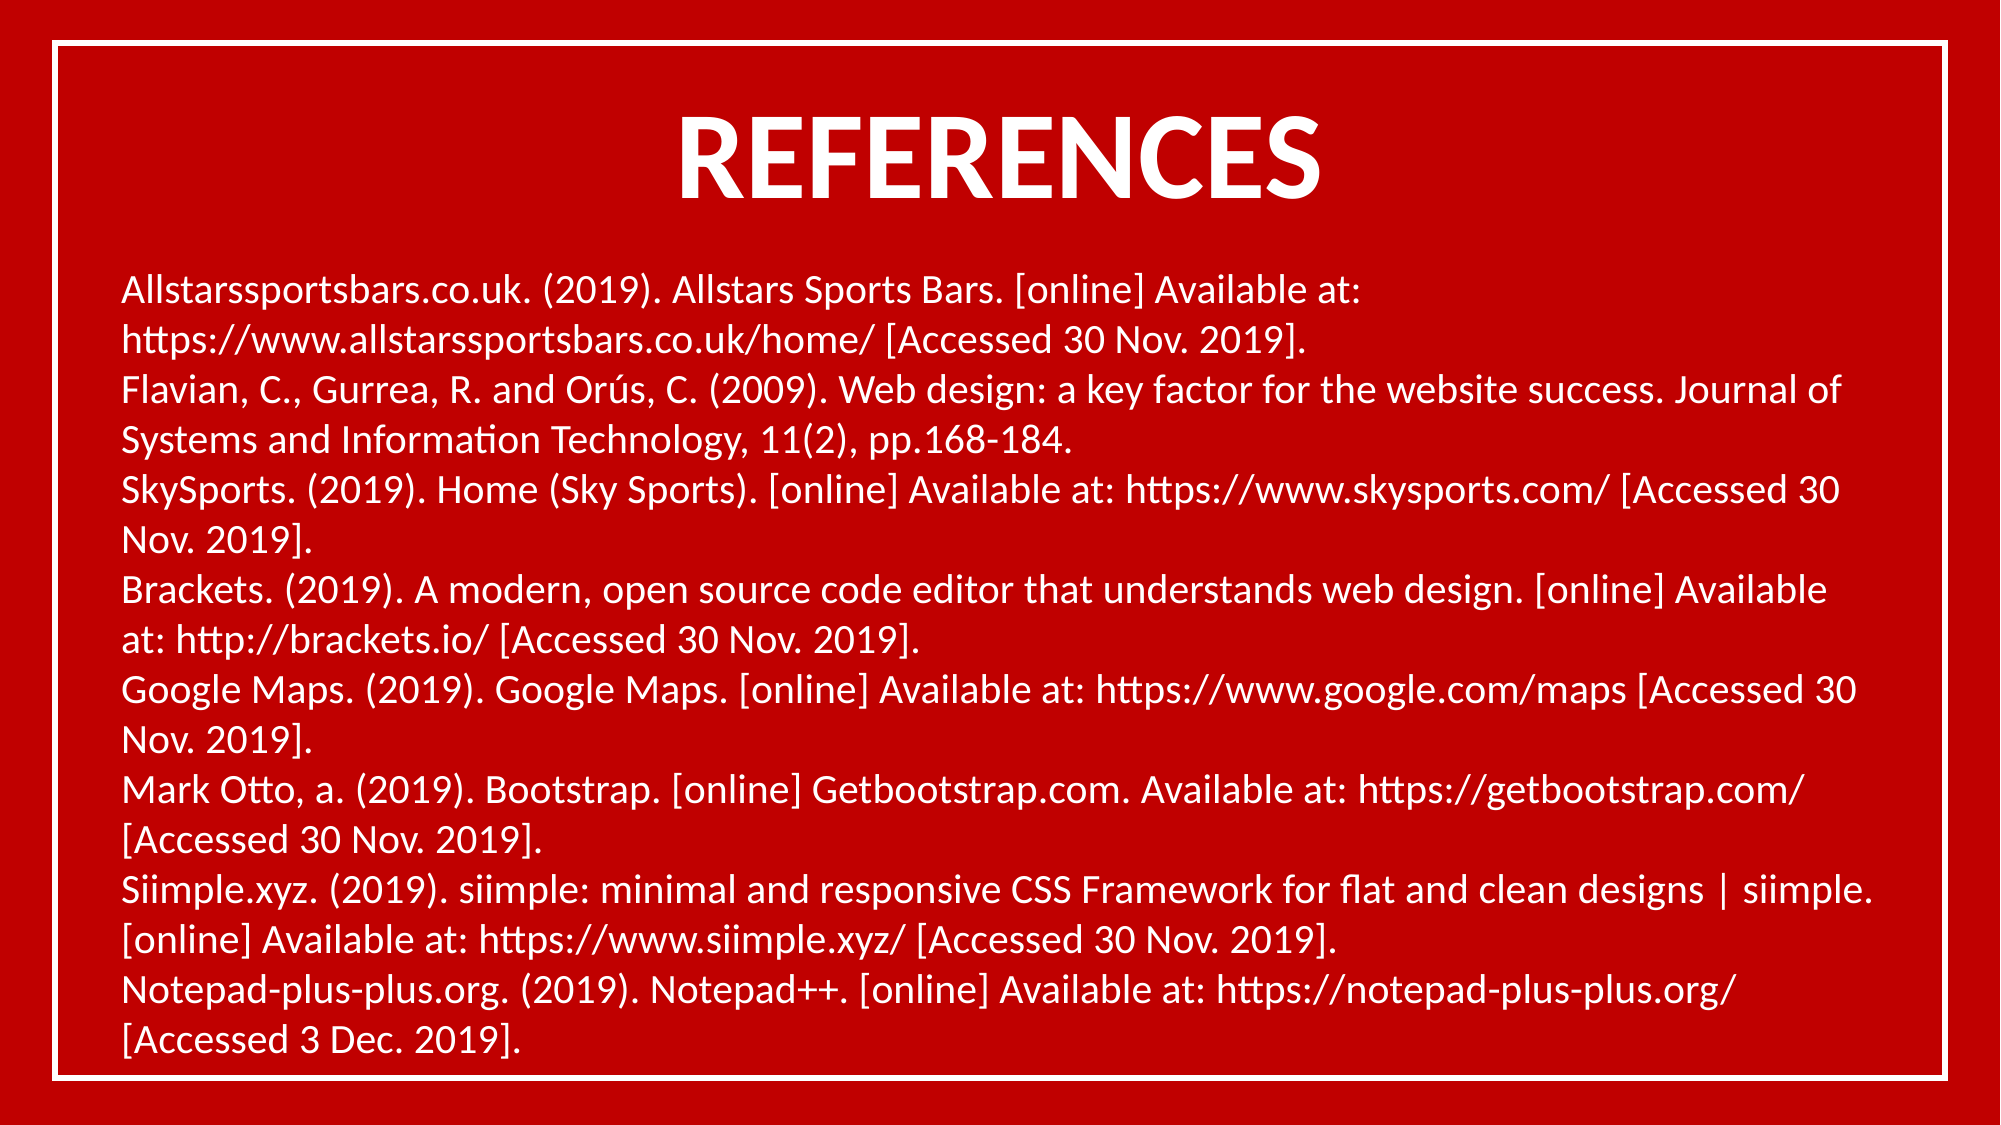

REFERENCES
Allstarssportsbars.co.uk. (2019). Allstars Sports Bars. [online] Available at: https://www.allstarssportsbars.co.uk/home/ [Accessed 30 Nov. 2019].
Flavian, C., Gurrea, R. and Orús, C. (2009). Web design: a key factor for the website success. Journal of Systems and Information Technology, 11(2), pp.168-184.
SkySports. (2019). Home (Sky Sports). [online] Available at: https://www.skysports.com/ [Accessed 30 Nov. 2019].
Brackets. (2019). A modern, open source code editor that understands web design. [online] Available at: http://brackets.io/ [Accessed 30 Nov. 2019].
Google Maps. (2019). Google Maps. [online] Available at: https://www.google.com/maps [Accessed 30 Nov. 2019].
Mark Otto, a. (2019). Bootstrap. [online] Getbootstrap.com. Available at: https://getbootstrap.com/ [Accessed 30 Nov. 2019].
Siimple.xyz. (2019). siimple: minimal and responsive CSS Framework for flat and clean designs | siimple. [online] Available at: https://www.siimple.xyz/ [Accessed 30 Nov. 2019].
Notepad-plus-plus.org. (2019). Notepad++. [online] Available at: https://notepad-plus-plus.org/ [Accessed 3 Dec. 2019].